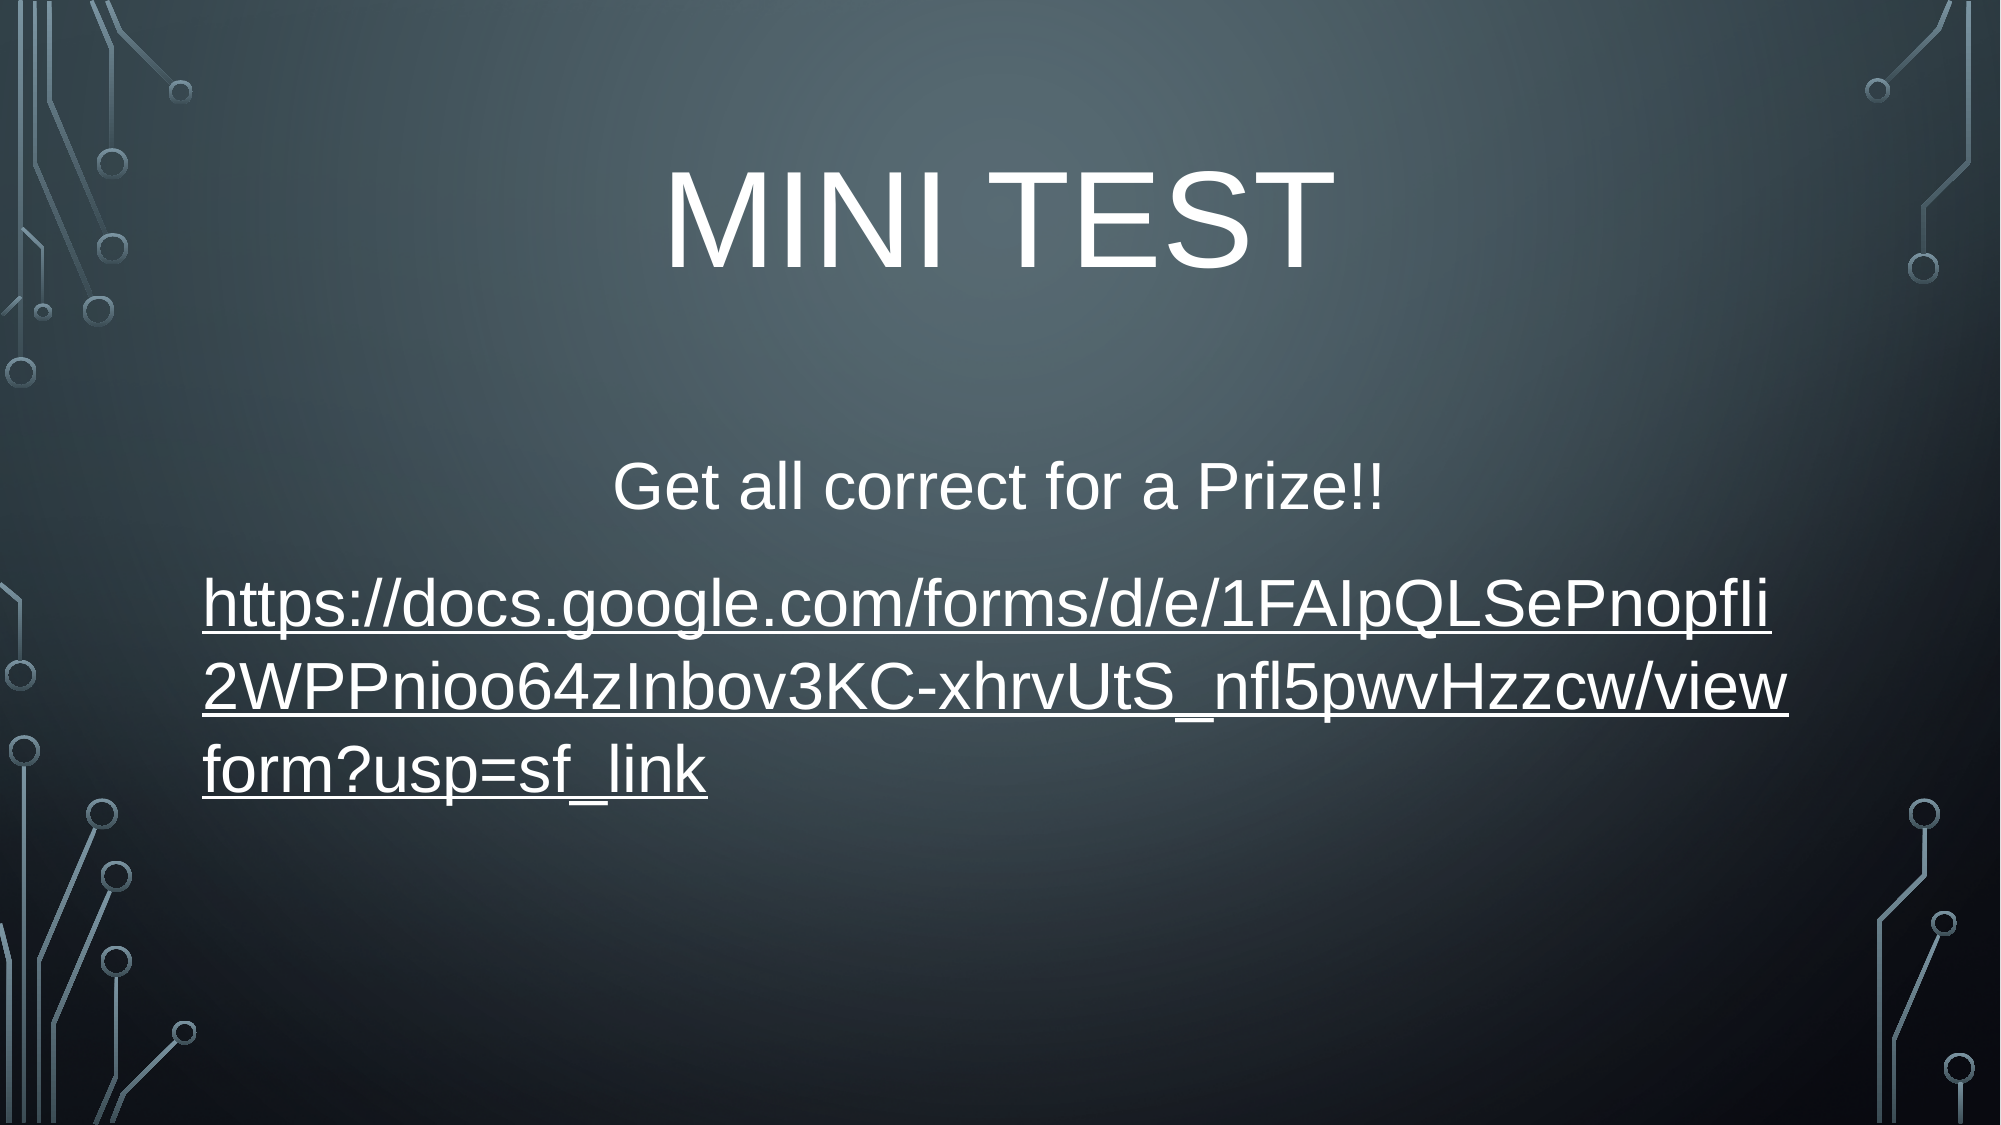

# Mini Test
Get all correct for a Prize!!
https://docs.google.com/forms/d/e/1FAIpQLSePnopfIi2WPPnioo64zInbov3KC-xhrvUtS_nfl5pwvHzzcw/viewform?usp=sf_link